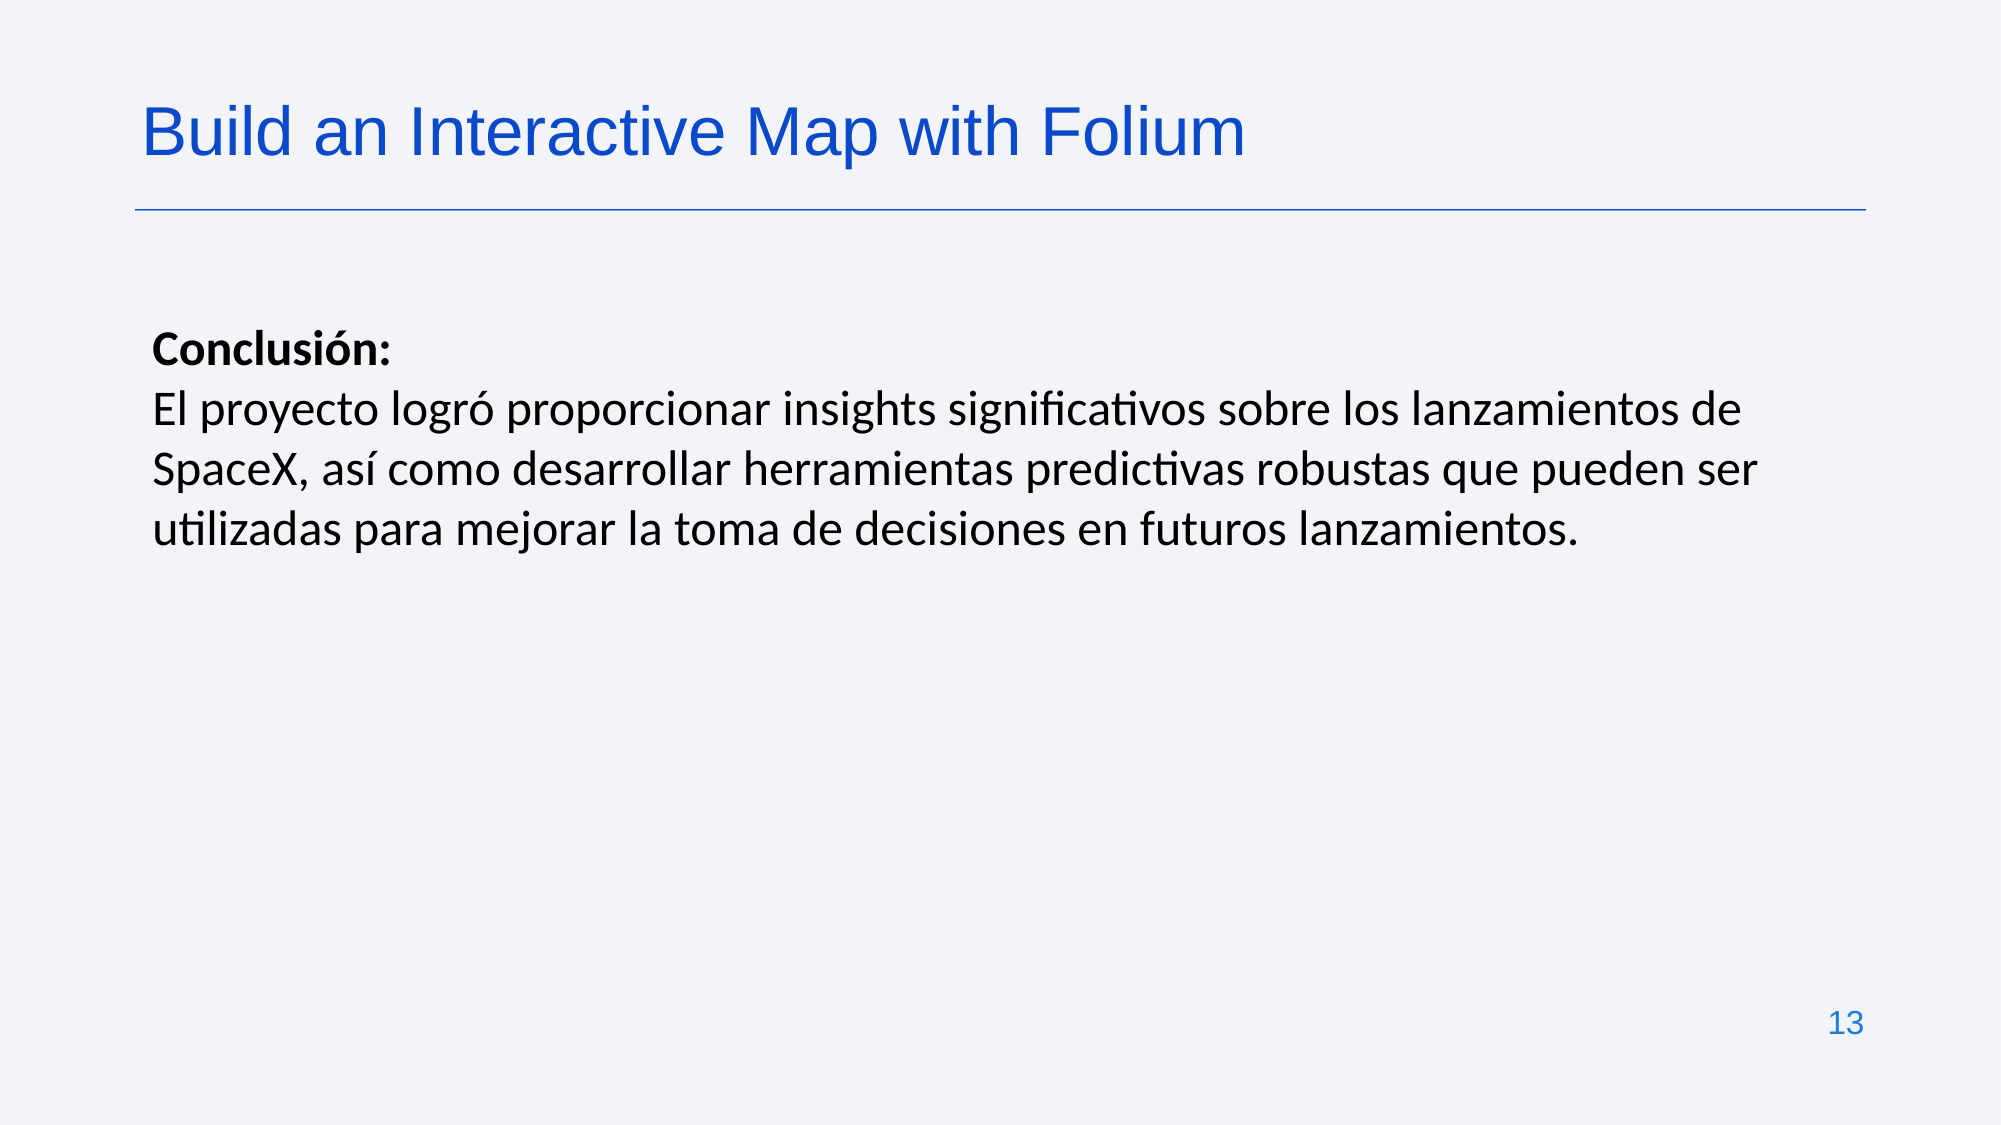

Build an Interactive Map with Folium
Conclusión:
El proyecto logró proporcionar insights significativos sobre los lanzamientos de SpaceX, así como desarrollar herramientas predictivas robustas que pueden ser utilizadas para mejorar la toma de decisiones en futuros lanzamientos.

13